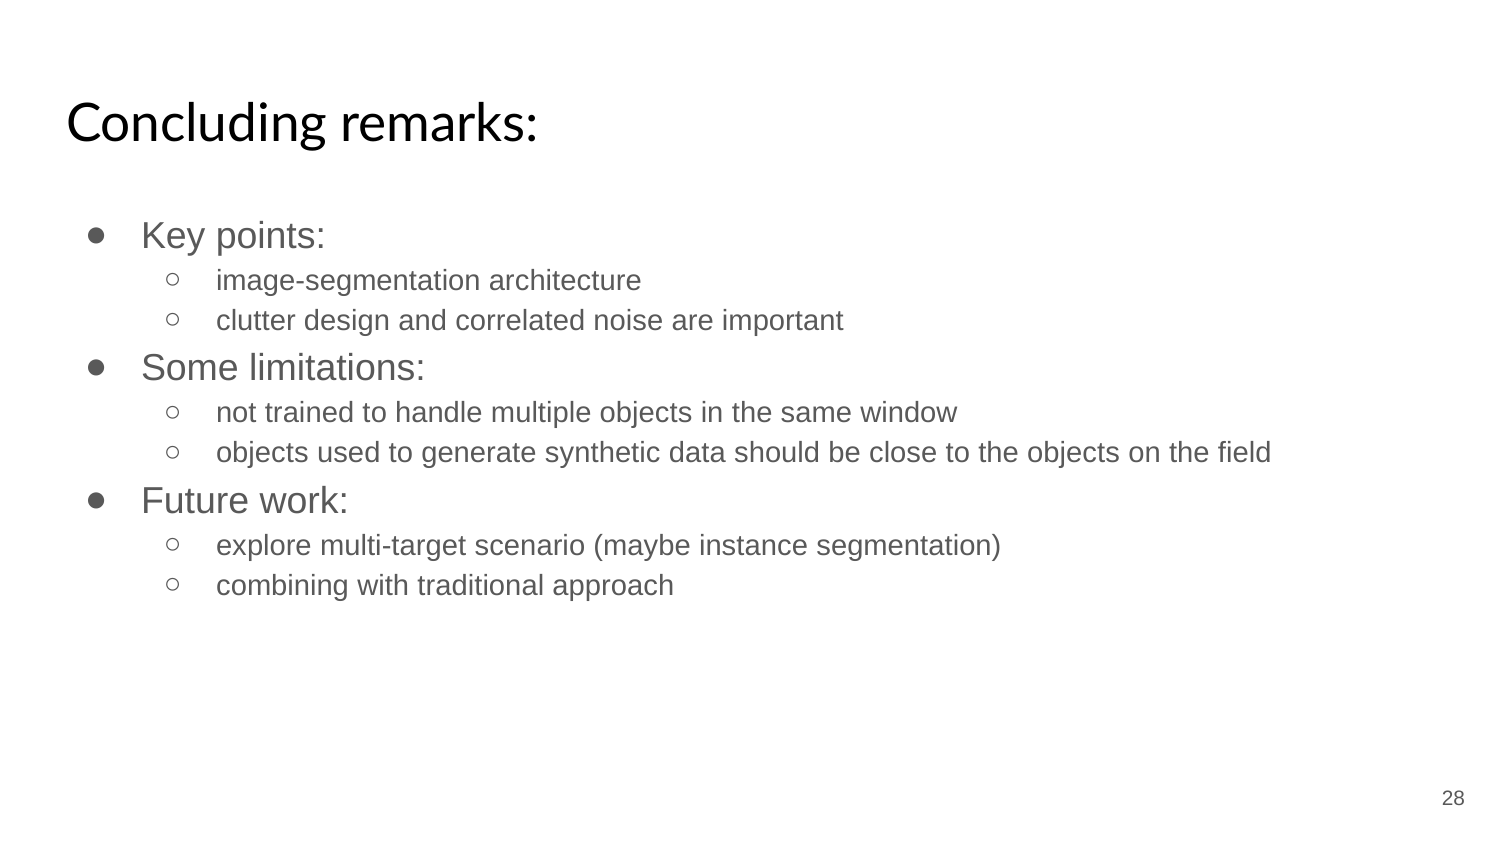

# Concluding remarks:
Key points:
image-segmentation architecture
clutter design and correlated noise are important
Some limitations:
not trained to handle multiple objects in the same window
objects used to generate synthetic data should be close to the objects on the field
Future work:
explore multi-target scenario (maybe instance segmentation)
combining with traditional approach
28